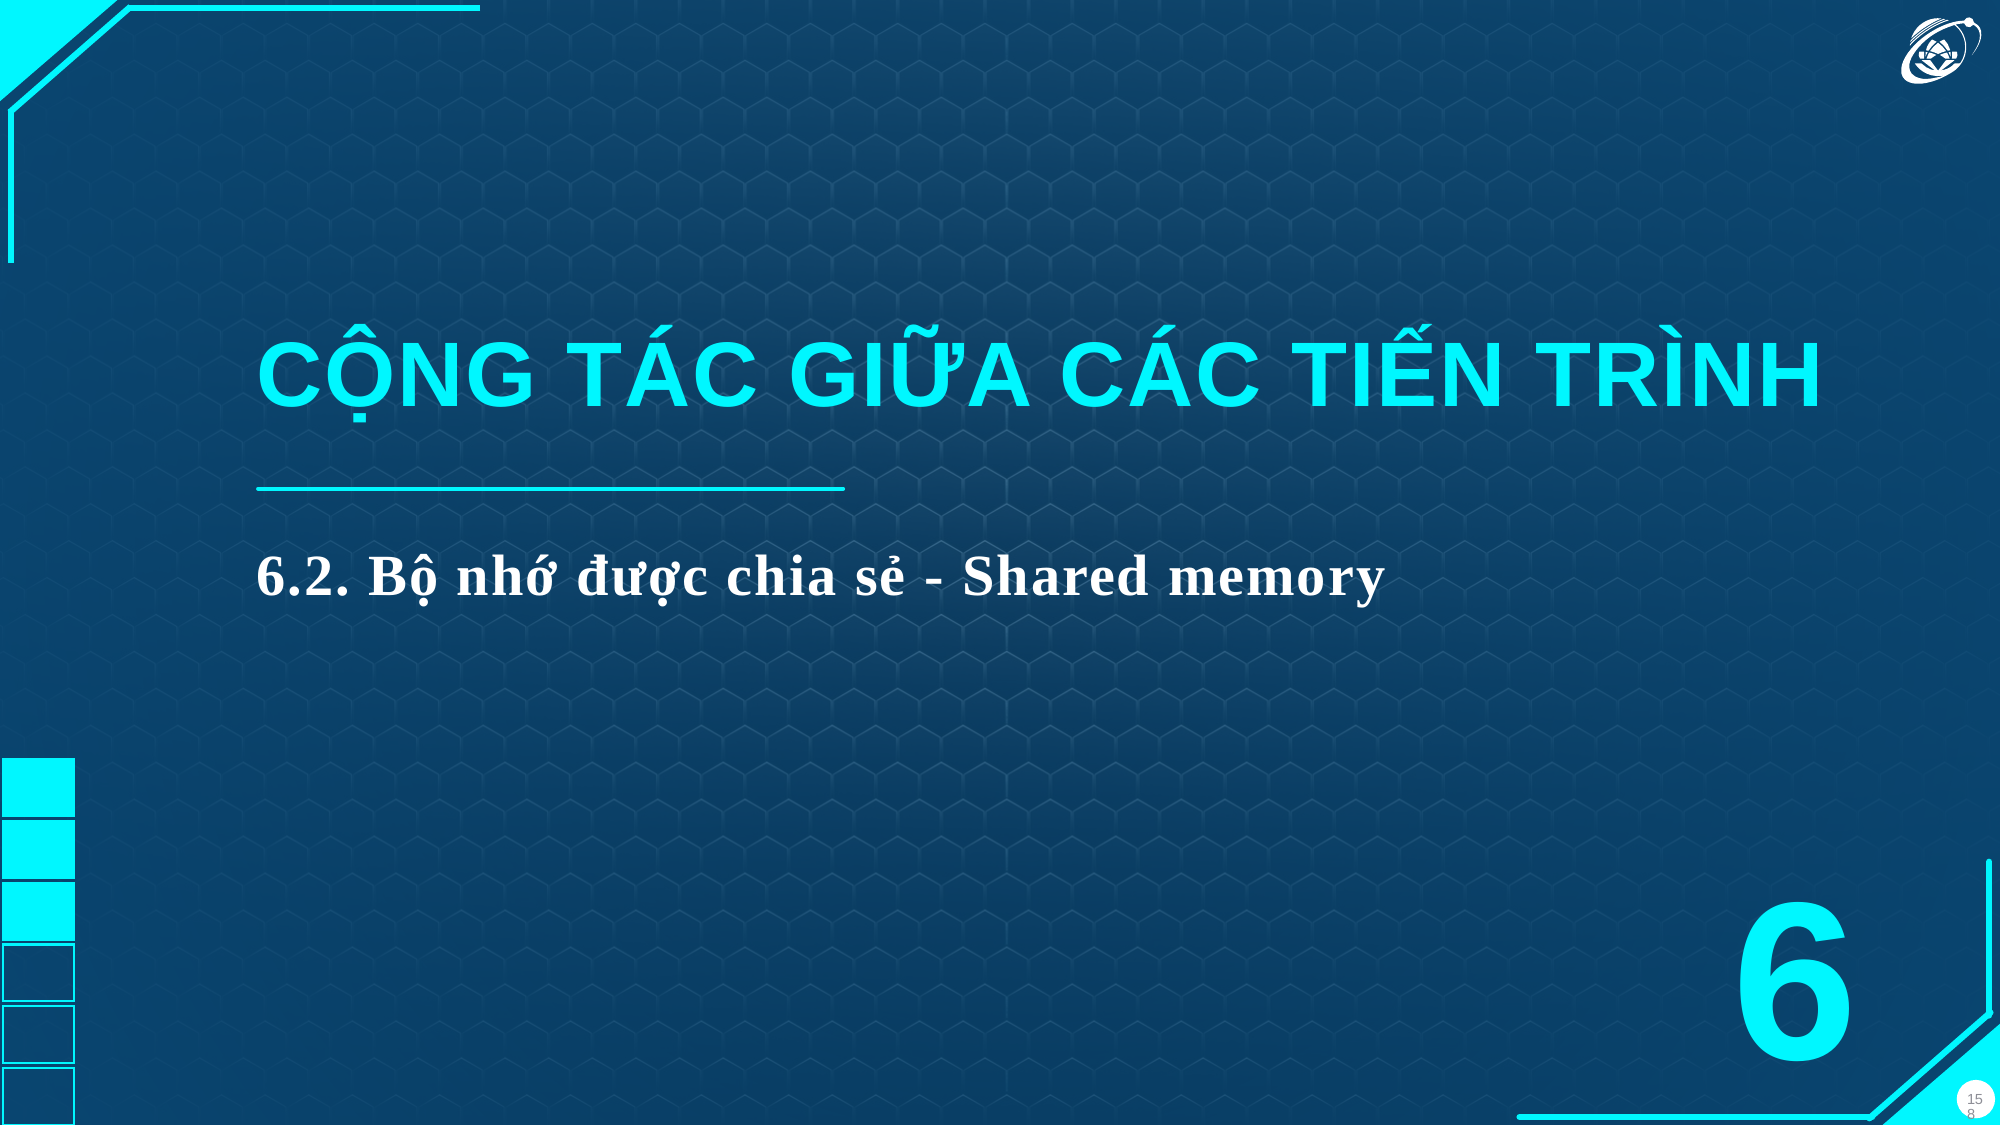

CỘNG TÁC GIỮA CÁC TIẾN TRÌNH
6.2. Bộ nhớ được chia sẻ - Shared memory

6
158